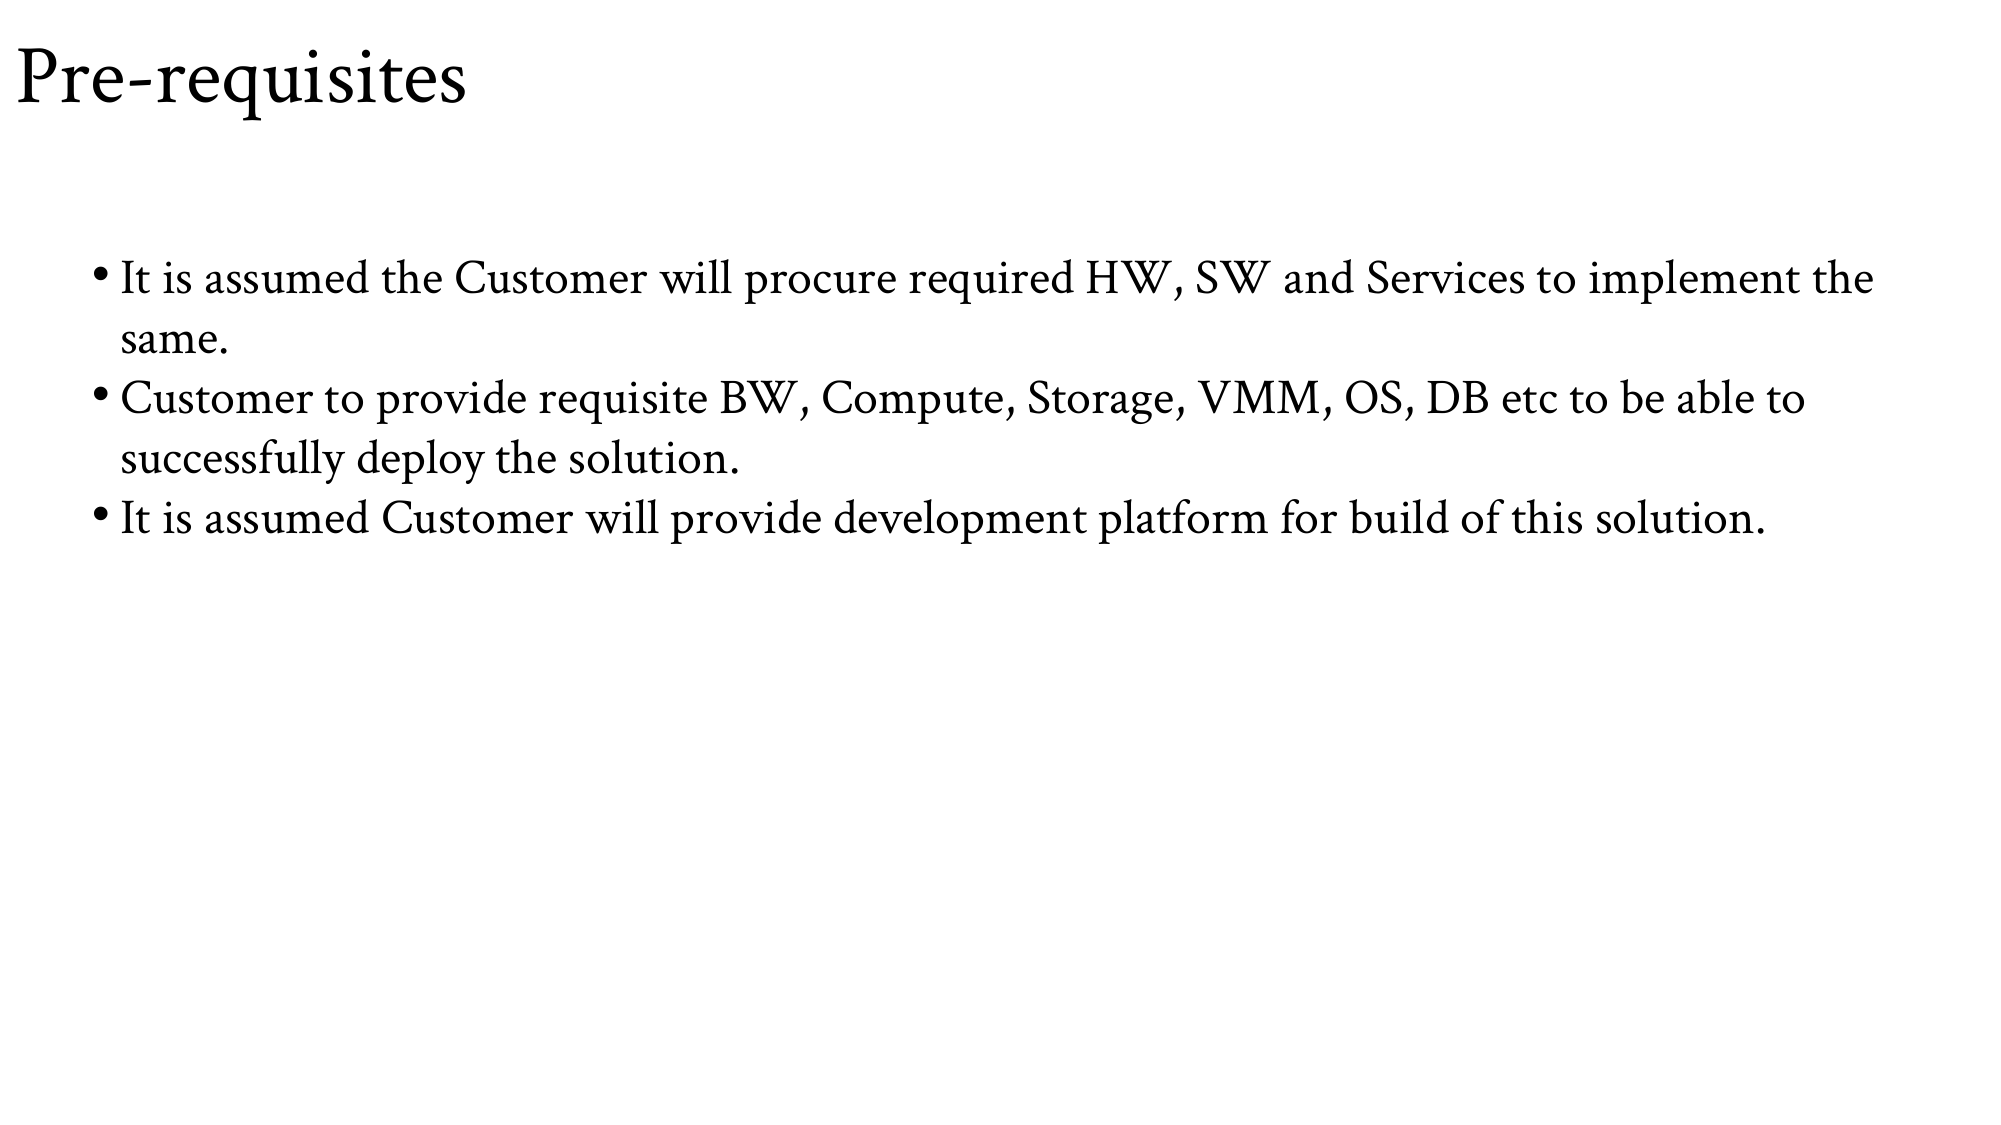

# Pre-requisites
It is assumed the Customer will procure required HW, SW and Services to implement the same.
Customer to provide requisite BW, Compute, Storage, VMM, OS, DB etc to be able to successfully deploy the solution.
It is assumed Customer will provide development platform for build of this solution.